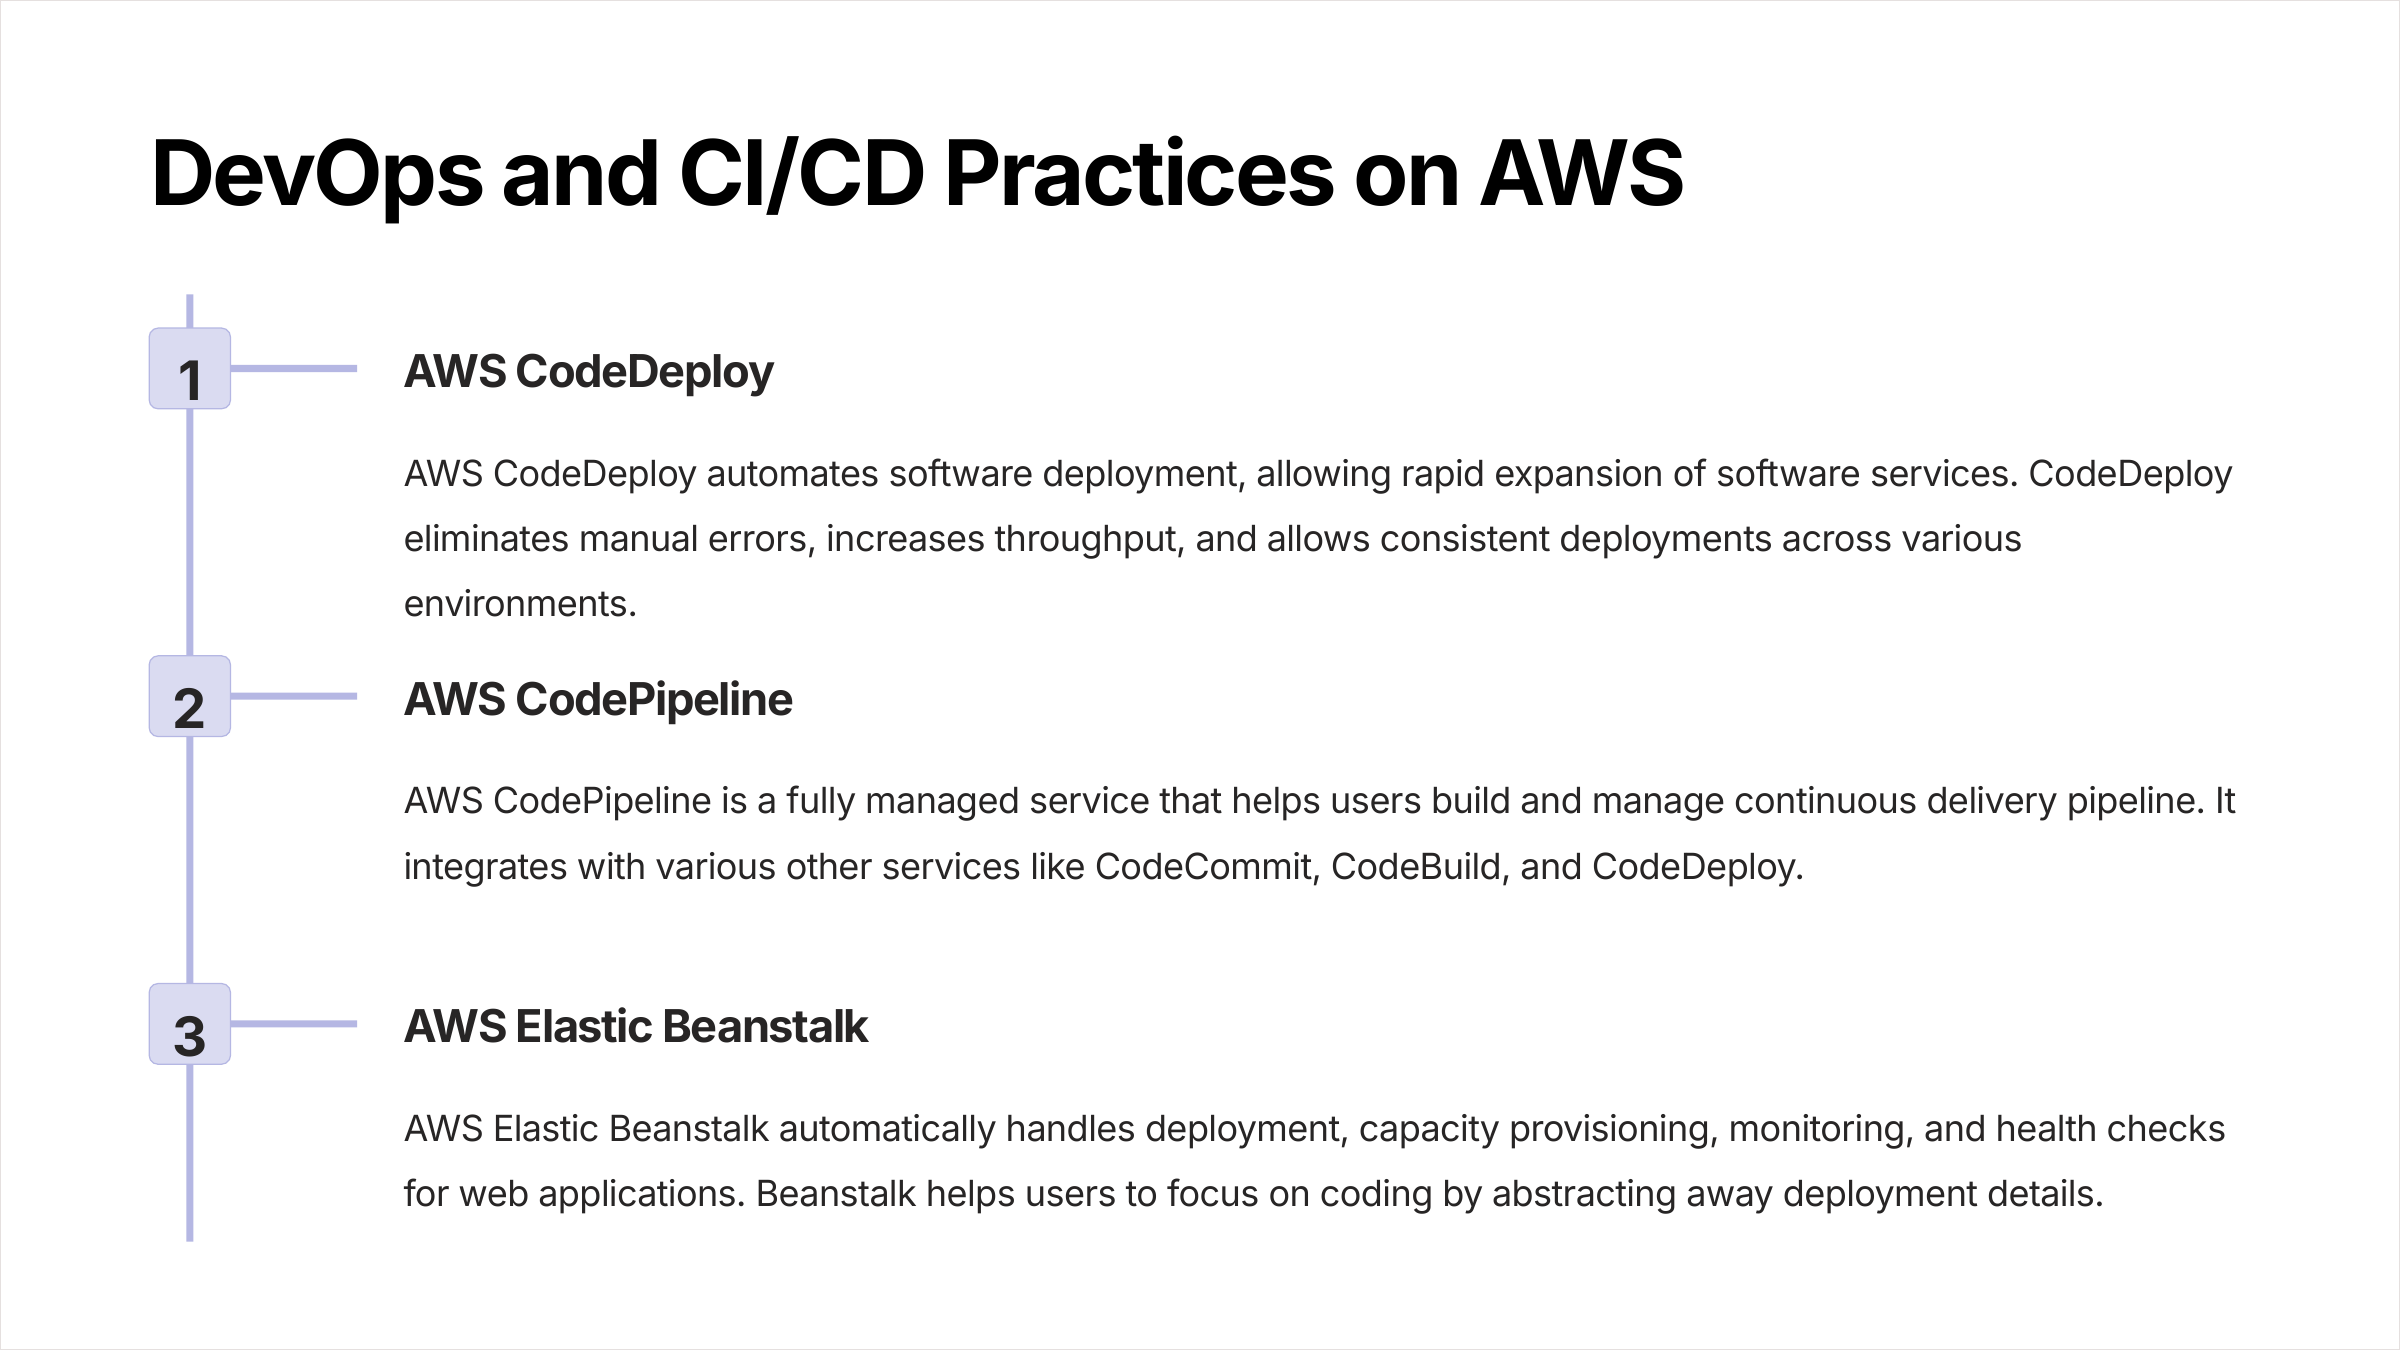

DevOps and CI/CD Practices on AWS

AWS CodeDeploy
1

AWS CodeDeploy automates software deployment, allowing rapid expansion of software services. CodeDeploy eliminates manual errors, increases throughput, and allows consistent deployments across various environments.

AWS CodePipeline
2

AWS CodePipeline is a fully managed service that helps users build and manage continuous delivery pipeline. It integrates with various other services like CodeCommit, CodeBuild, and CodeDeploy.

AWS Elastic Beanstalk
3

AWS Elastic Beanstalk automatically handles deployment, capacity provisioning, monitoring, and health checks for web applications. Beanstalk helps users to focus on coding by abstracting away deployment details.